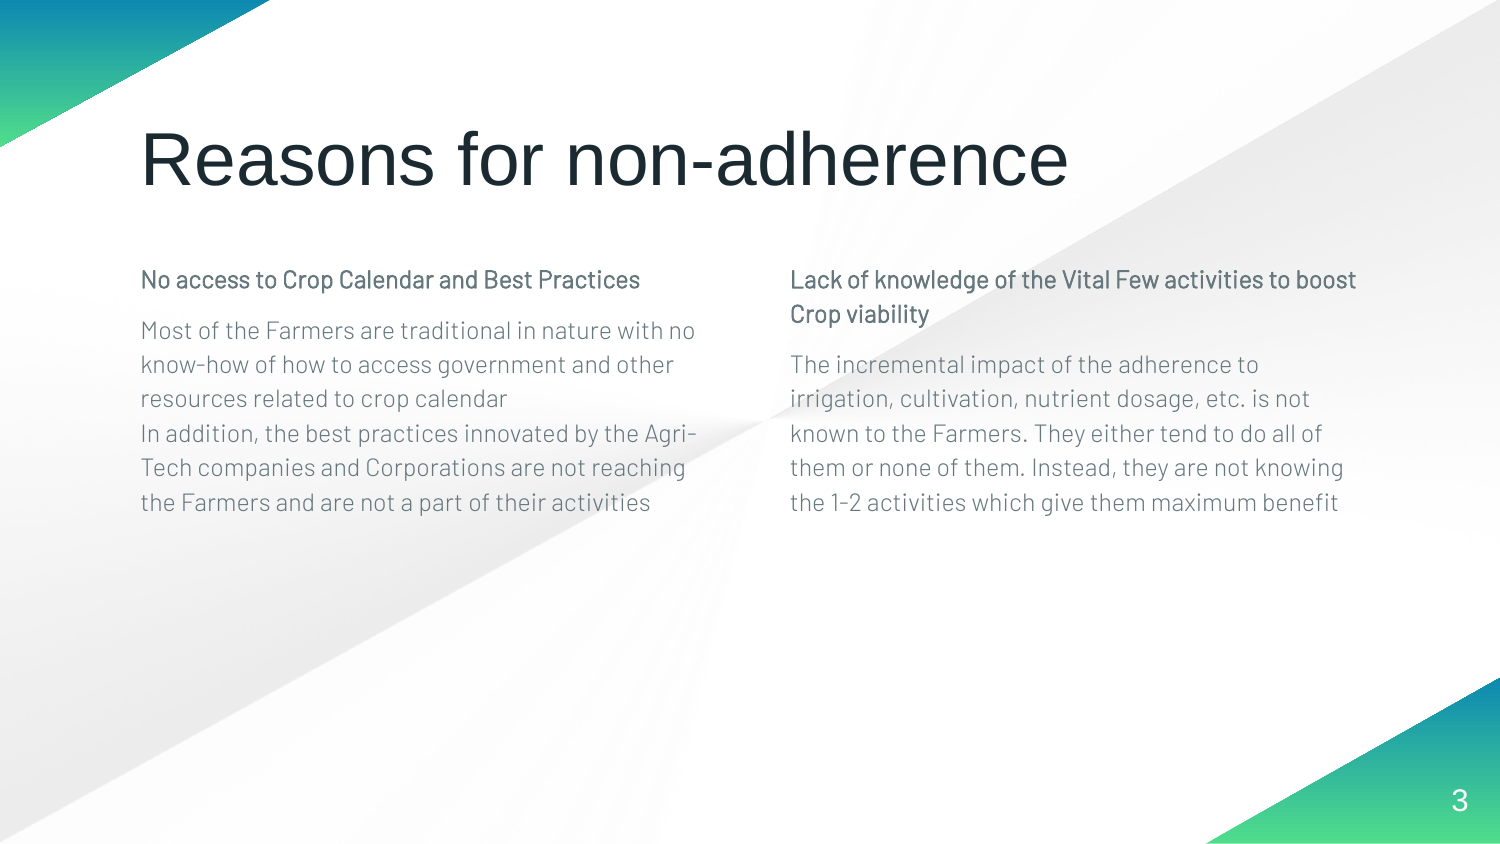

# Reasons for non-adherence
No access to Crop Calendar and Best Practices
Most of the Farmers are traditional in nature with no know-how of how to access government and other resources related to crop calendar
In addition, the best practices innovated by the Agri-Tech companies and Corporations are not reaching the Farmers and are not a part of their activities

Lack of knowledge of the Vital Few activities to boost Crop viability
The incremental impact of the adherence to irrigation, cultivation, nutrient dosage, etc. is not known to the Farmers. They either tend to do all of them or none of them. Instead, they are not knowing the 1-2 activities which give them maximum benefit

3